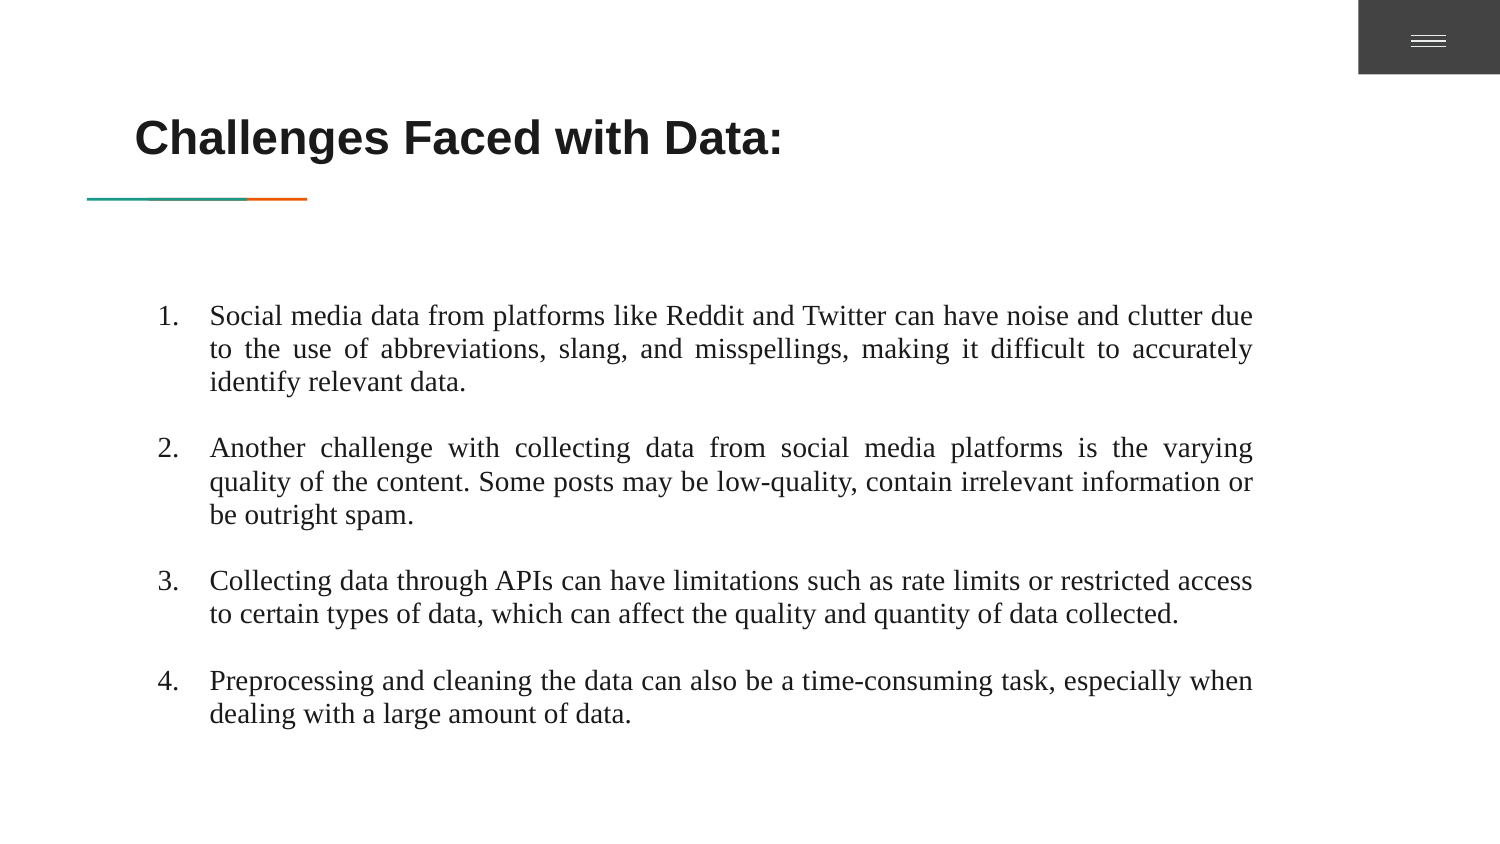

# Challenges Faced with Data:
Social media data from platforms like Reddit and Twitter can have noise and clutter due to the use of abbreviations, slang, and misspellings, making it difficult to accurately identify relevant data.

Another challenge with collecting data from social media platforms is the varying quality of the content. Some posts may be low-quality, contain irrelevant information or be outright spam.

Collecting data through APIs can have limitations such as rate limits or restricted access to certain types of data, which can affect the quality and quantity of data collected.

Preprocessing and cleaning the data can also be a time-consuming task, especially when dealing with a large amount of data.